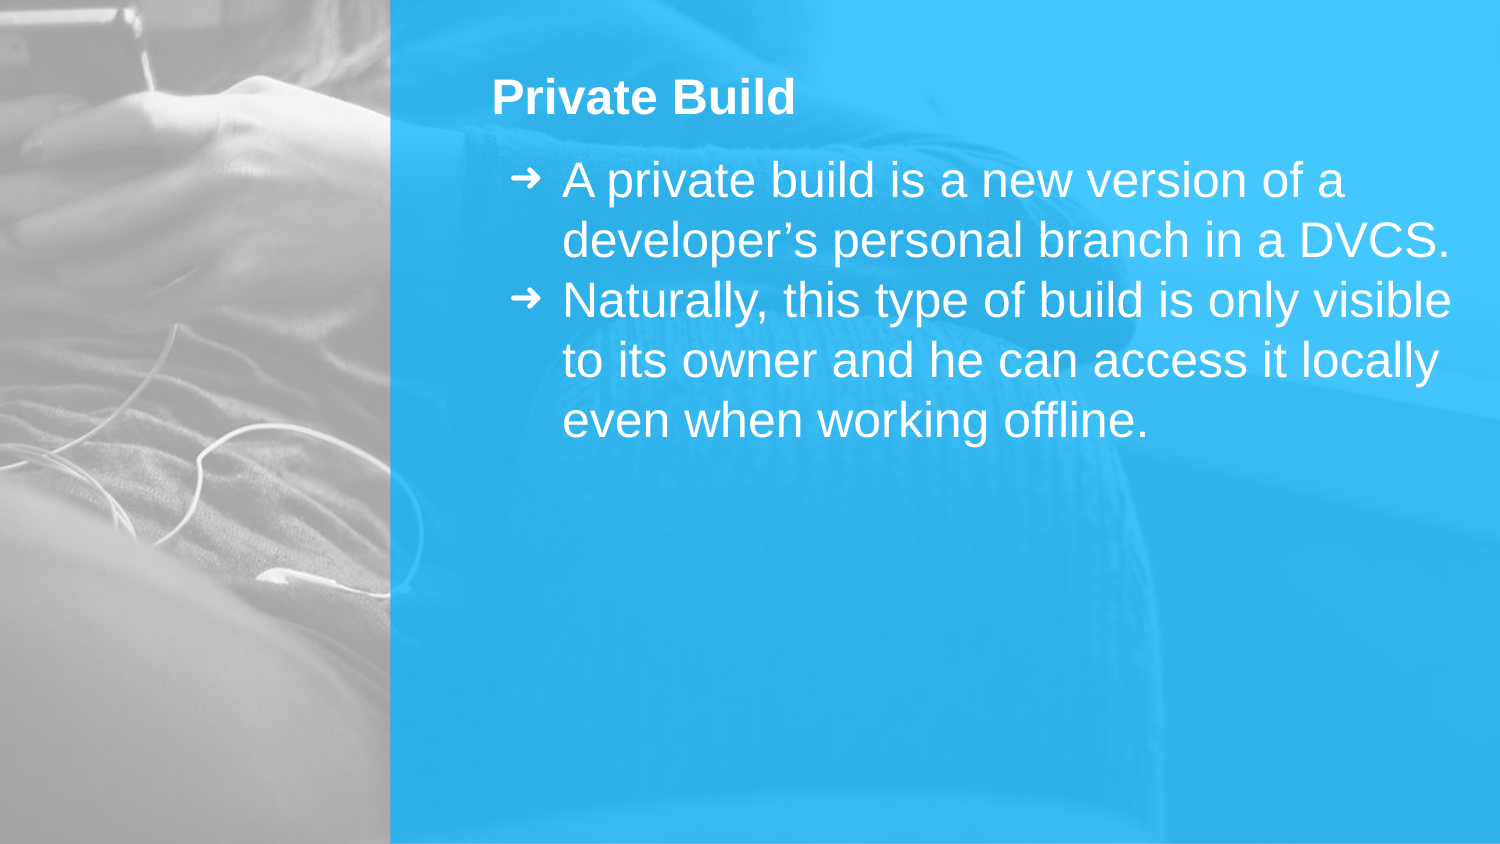

# Private Build
A private build is a new version of a developer’s personal branch in a DVCS.
Naturally, this type of build is only visible to its owner and he can access it locally even when working offline.